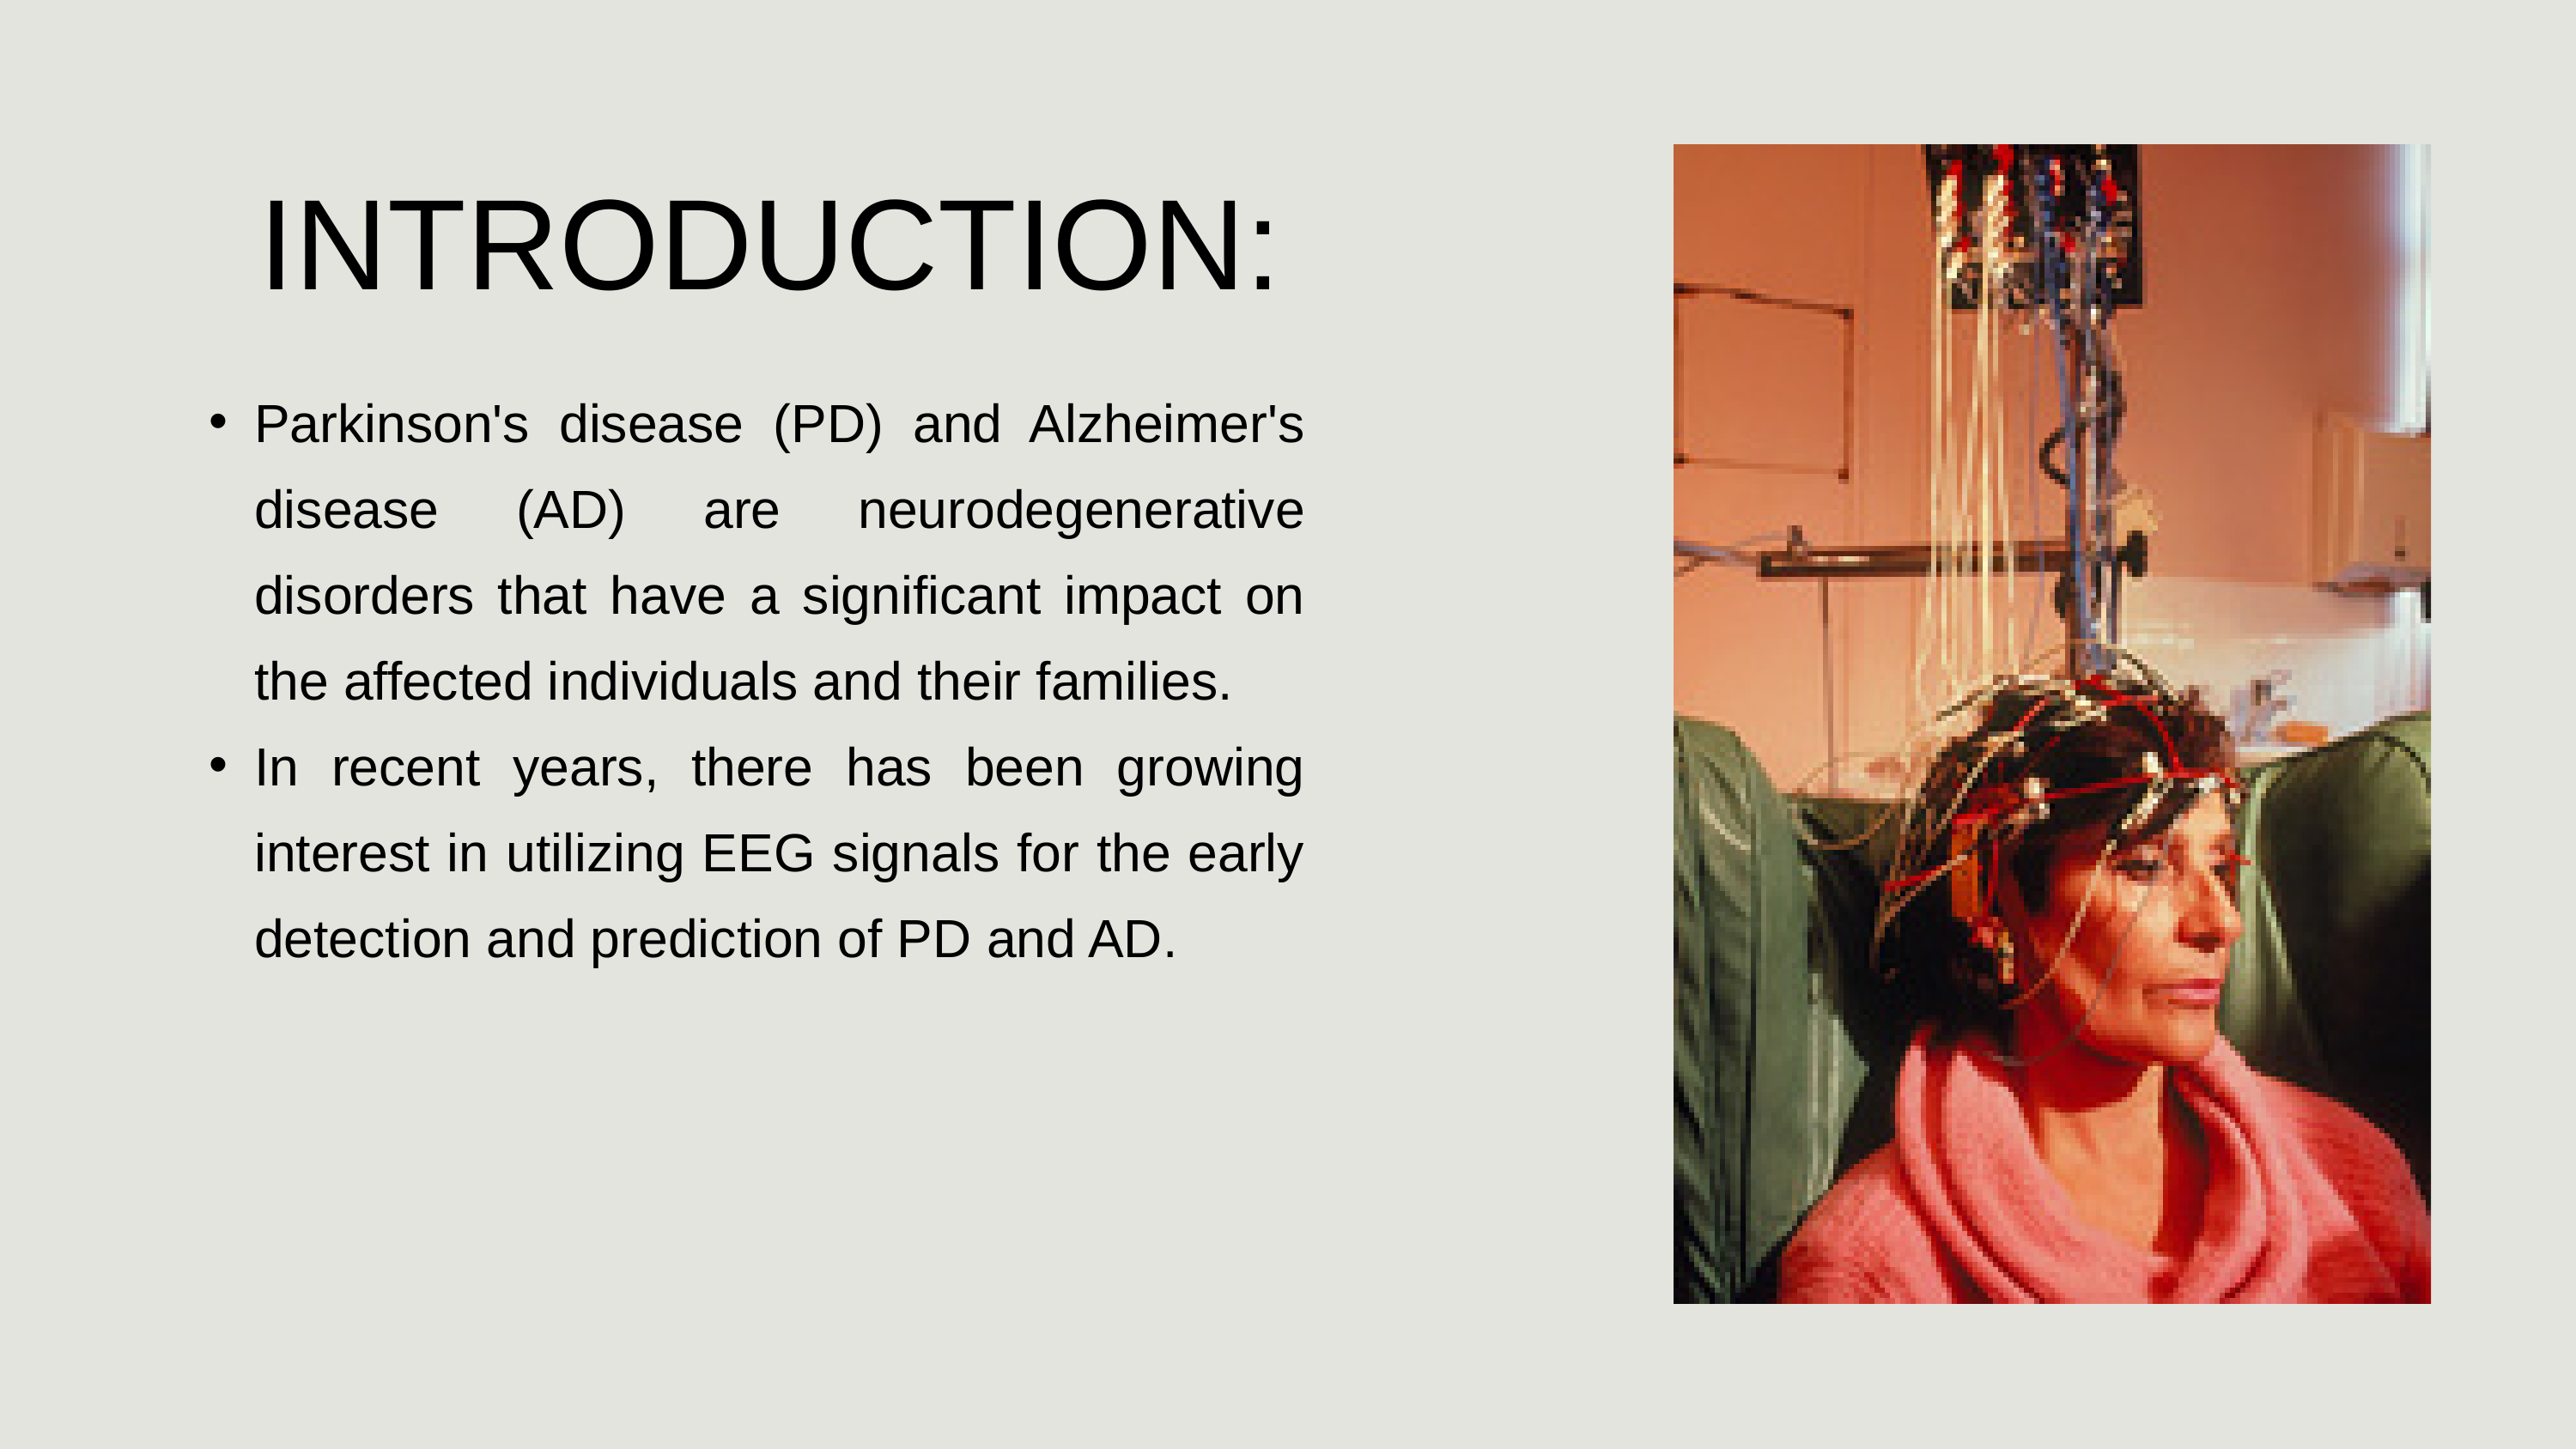

INTRODUCTION:

Parkinson's disease (PD) and Alzheimer's disease (AD) are neurodegenerative disorders that have a significant impact on the affected individuals and their families.
In recent years, there has been growing interest in utilizing EEG signals for the early detection and prediction of PD and AD.